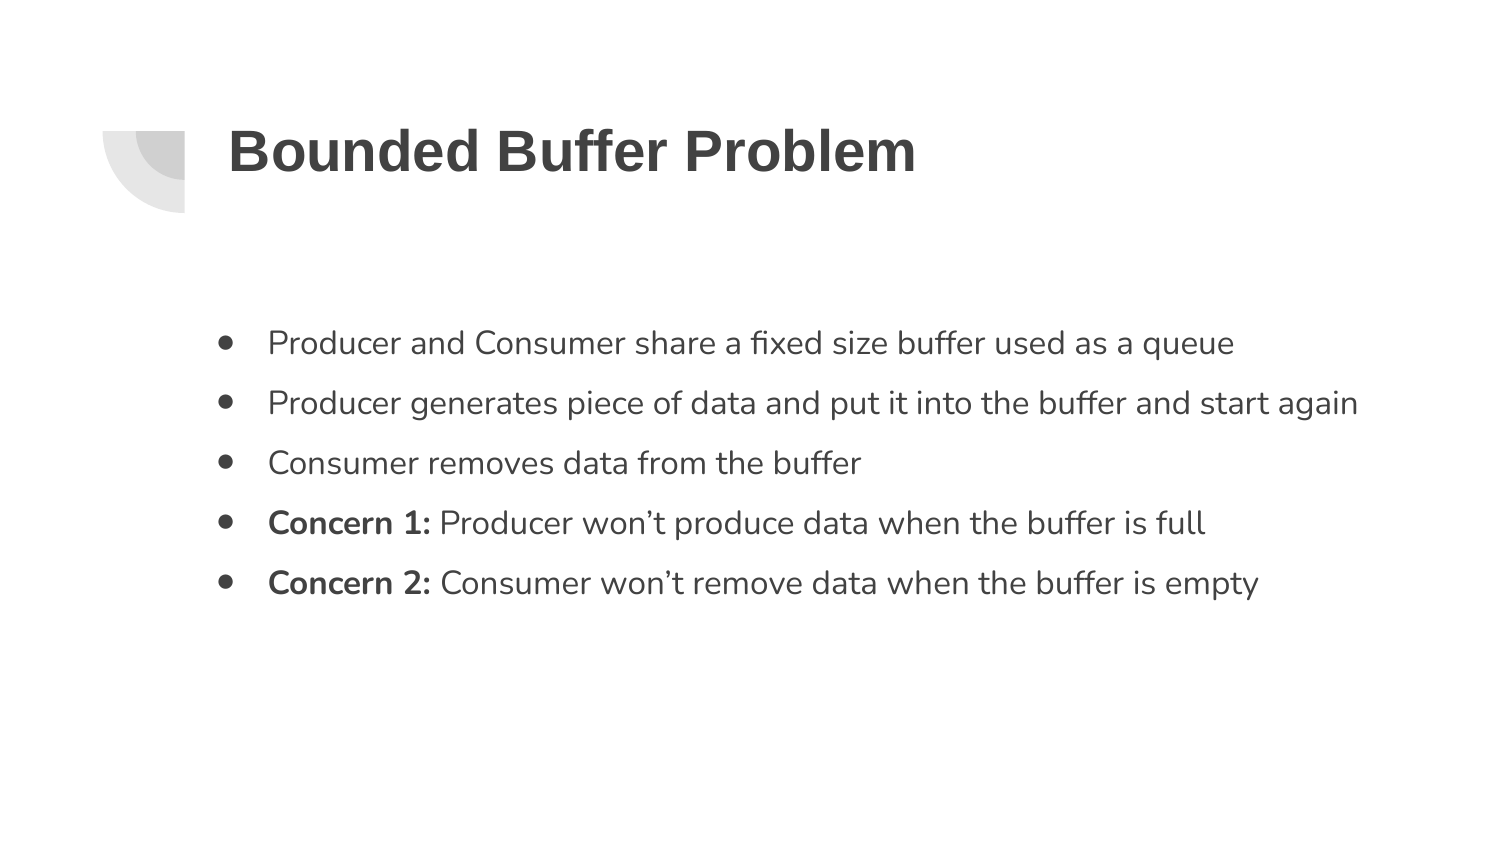

# Bounded Buffer Problem
Producer and Consumer share a fixed size buffer used as a queue
Producer generates piece of data and put it into the buffer and start again
Consumer removes data from the buffer
Concern 1: Producer won’t produce data when the buffer is full
Concern 2: Consumer won’t remove data when the buffer is empty